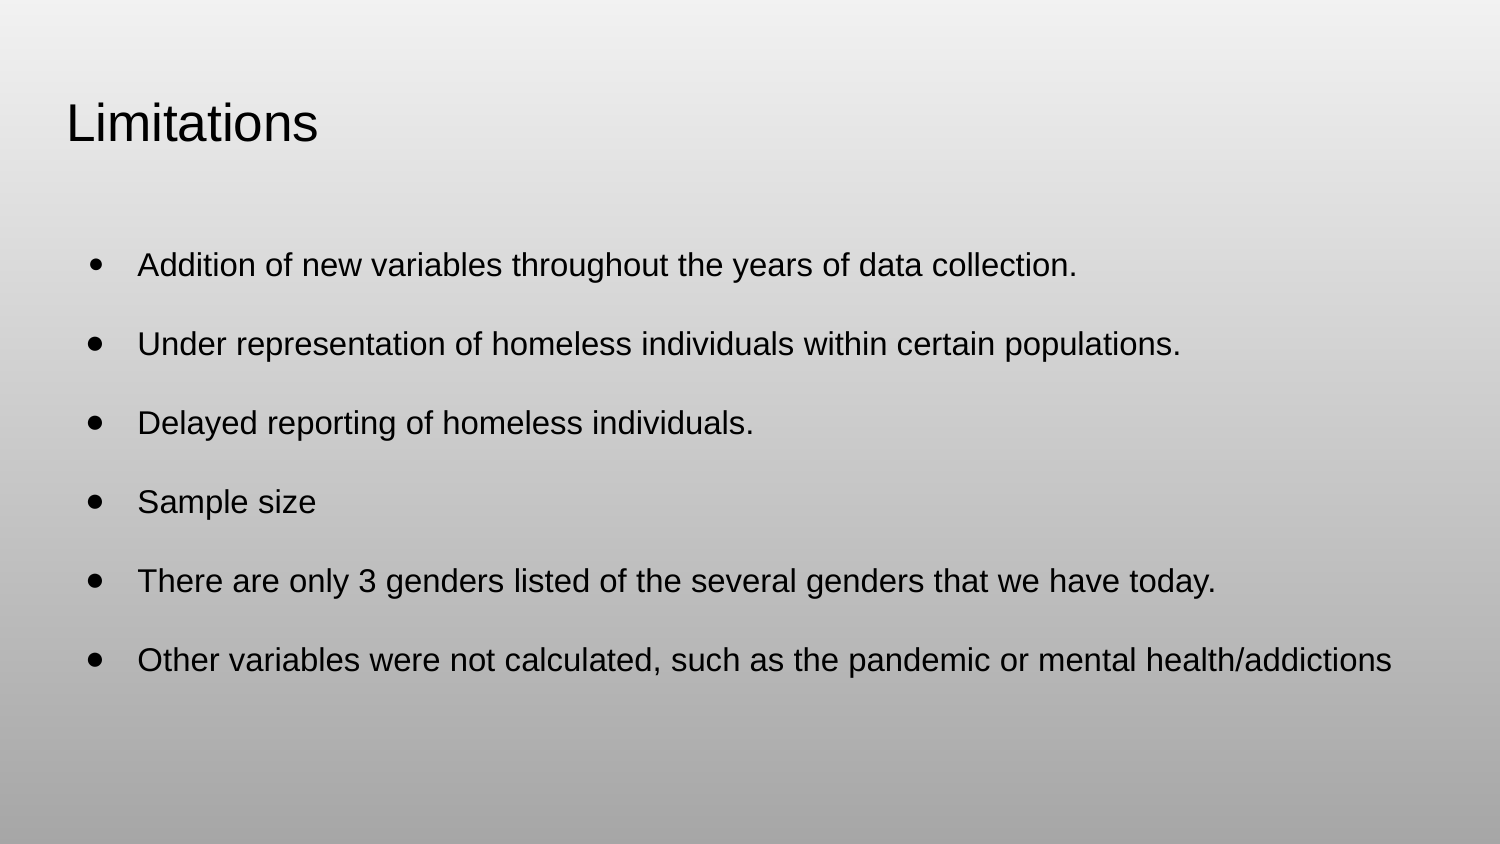

# Limitations
Addition of new variables throughout the years of data collection.
Under representation of homeless individuals within certain populations.
Delayed reporting of homeless individuals.
Sample size
There are only 3 genders listed of the several genders that we have today.
Other variables were not calculated, such as the pandemic or mental health/addictions